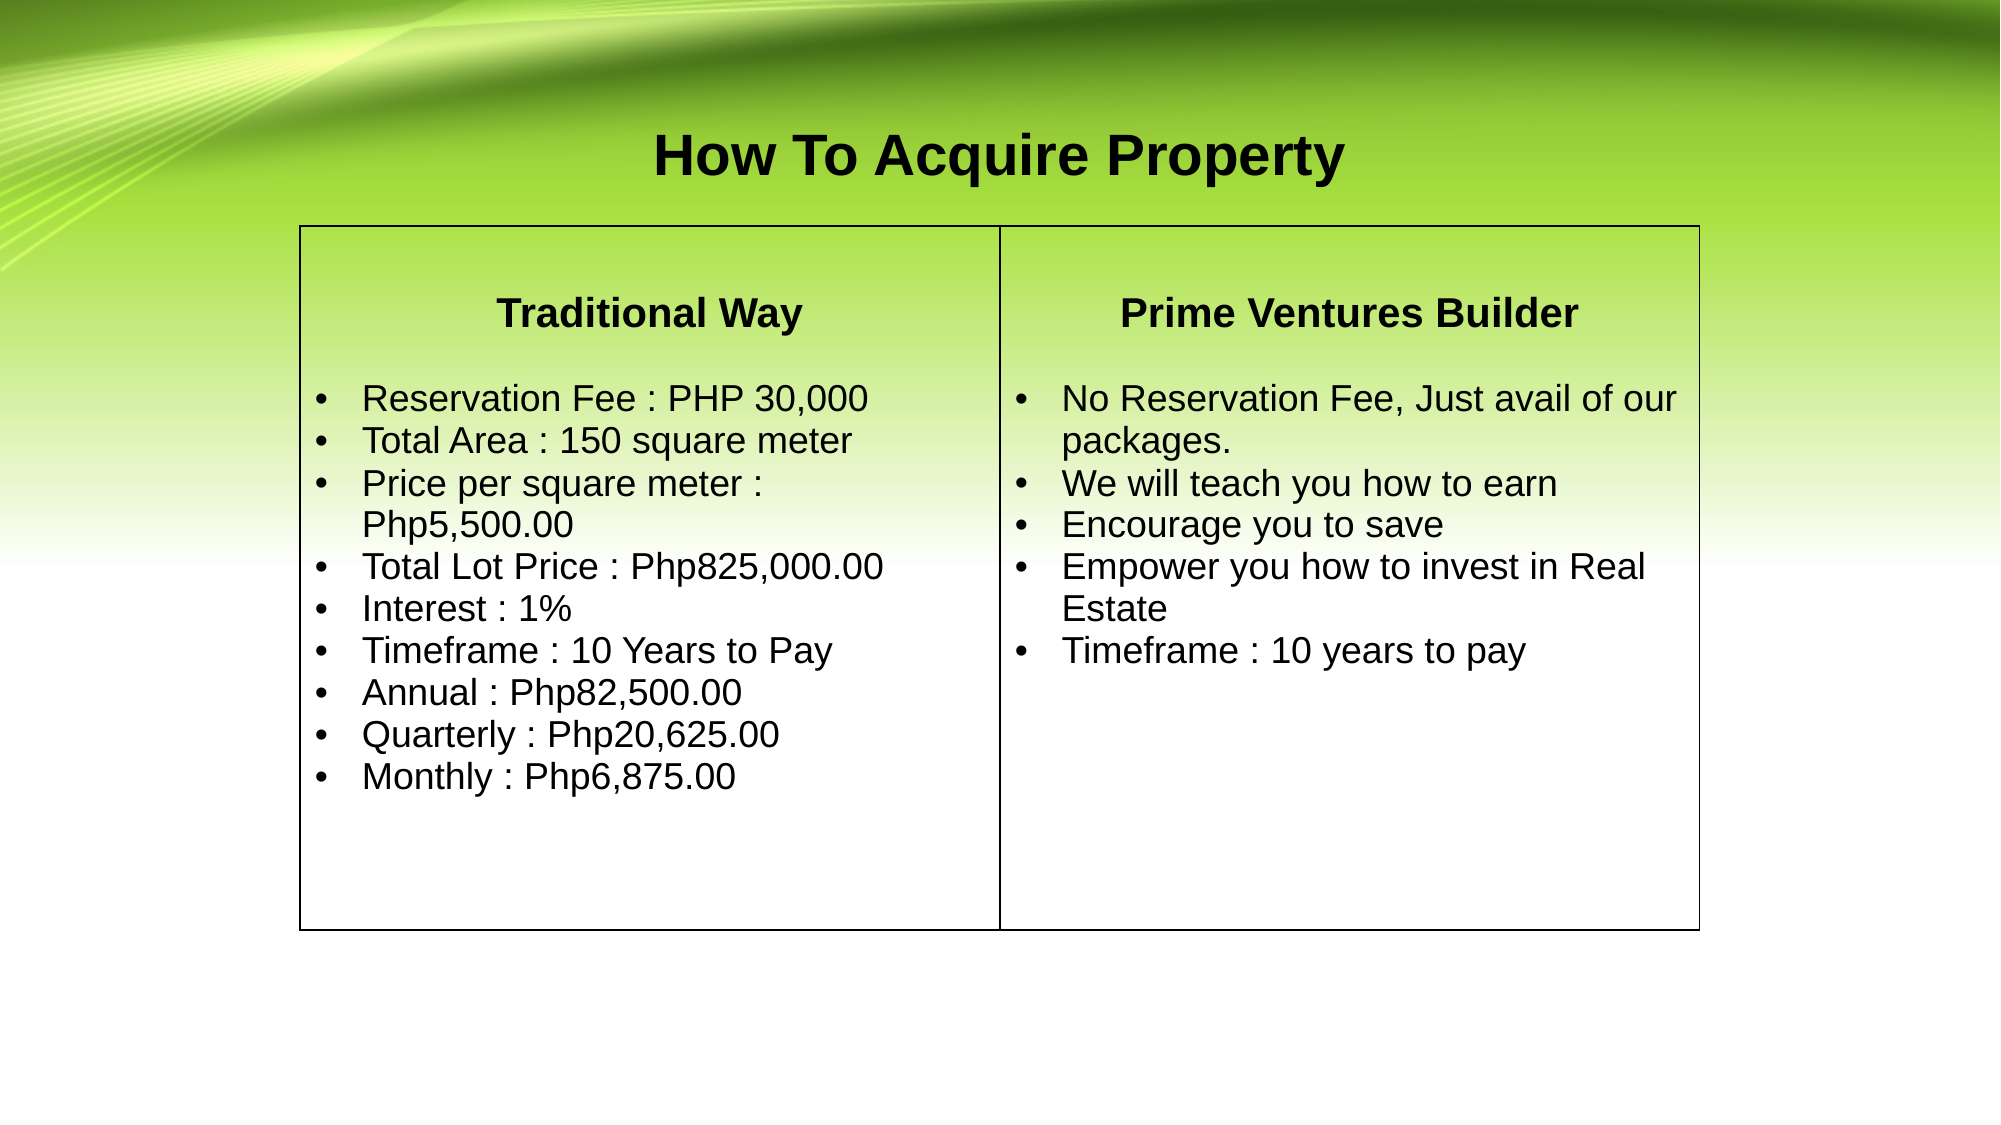

How To Acquire Property
| Traditional Way Reservation Fee : PHP 30,000 Total Area : 150 square meter Price per square meter : Php5,500.00 Total Lot Price : Php825,000.00 Interest : 1% Timeframe : 10 Years to Pay Annual : Php82,500.00 Quarterly : Php20,625.00 Monthly : Php6,875.00 | Prime Ventures Builder No Reservation Fee, Just avail of our packages. We will teach you how to earn Encourage you to save Empower you how to invest in Real Estate Timeframe : 10 years to pay |
| --- | --- |